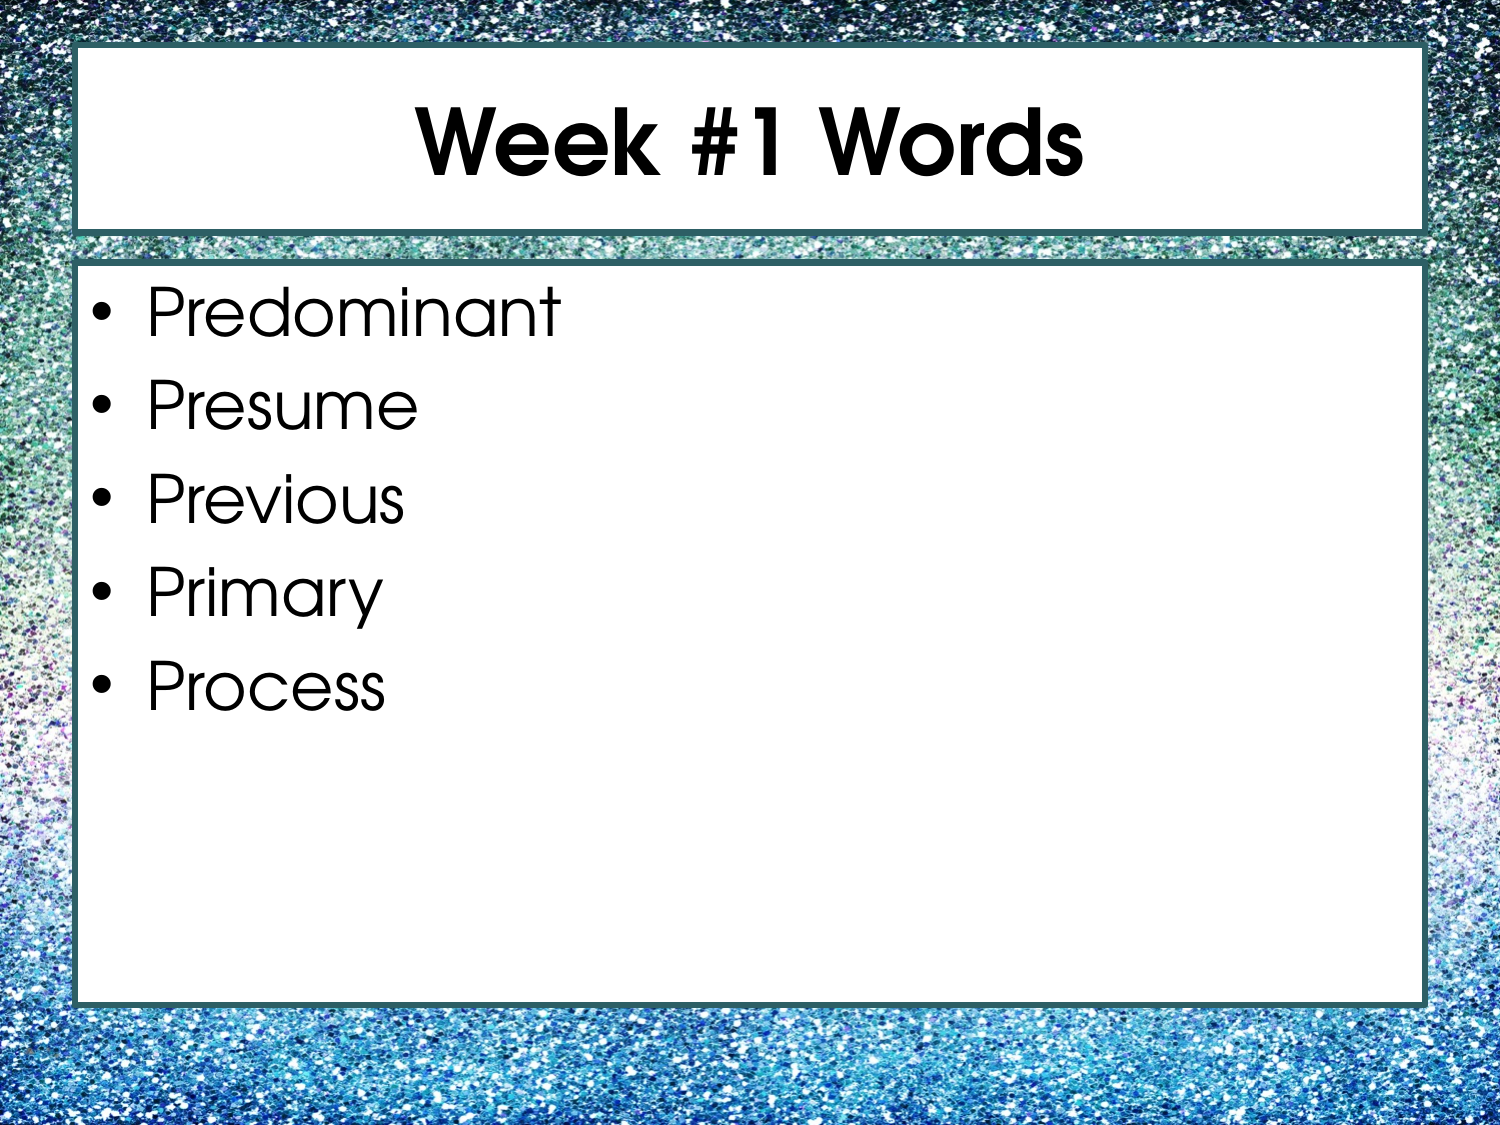

# Week #1 Words
Predominant
Presume
Previous
Primary
Process